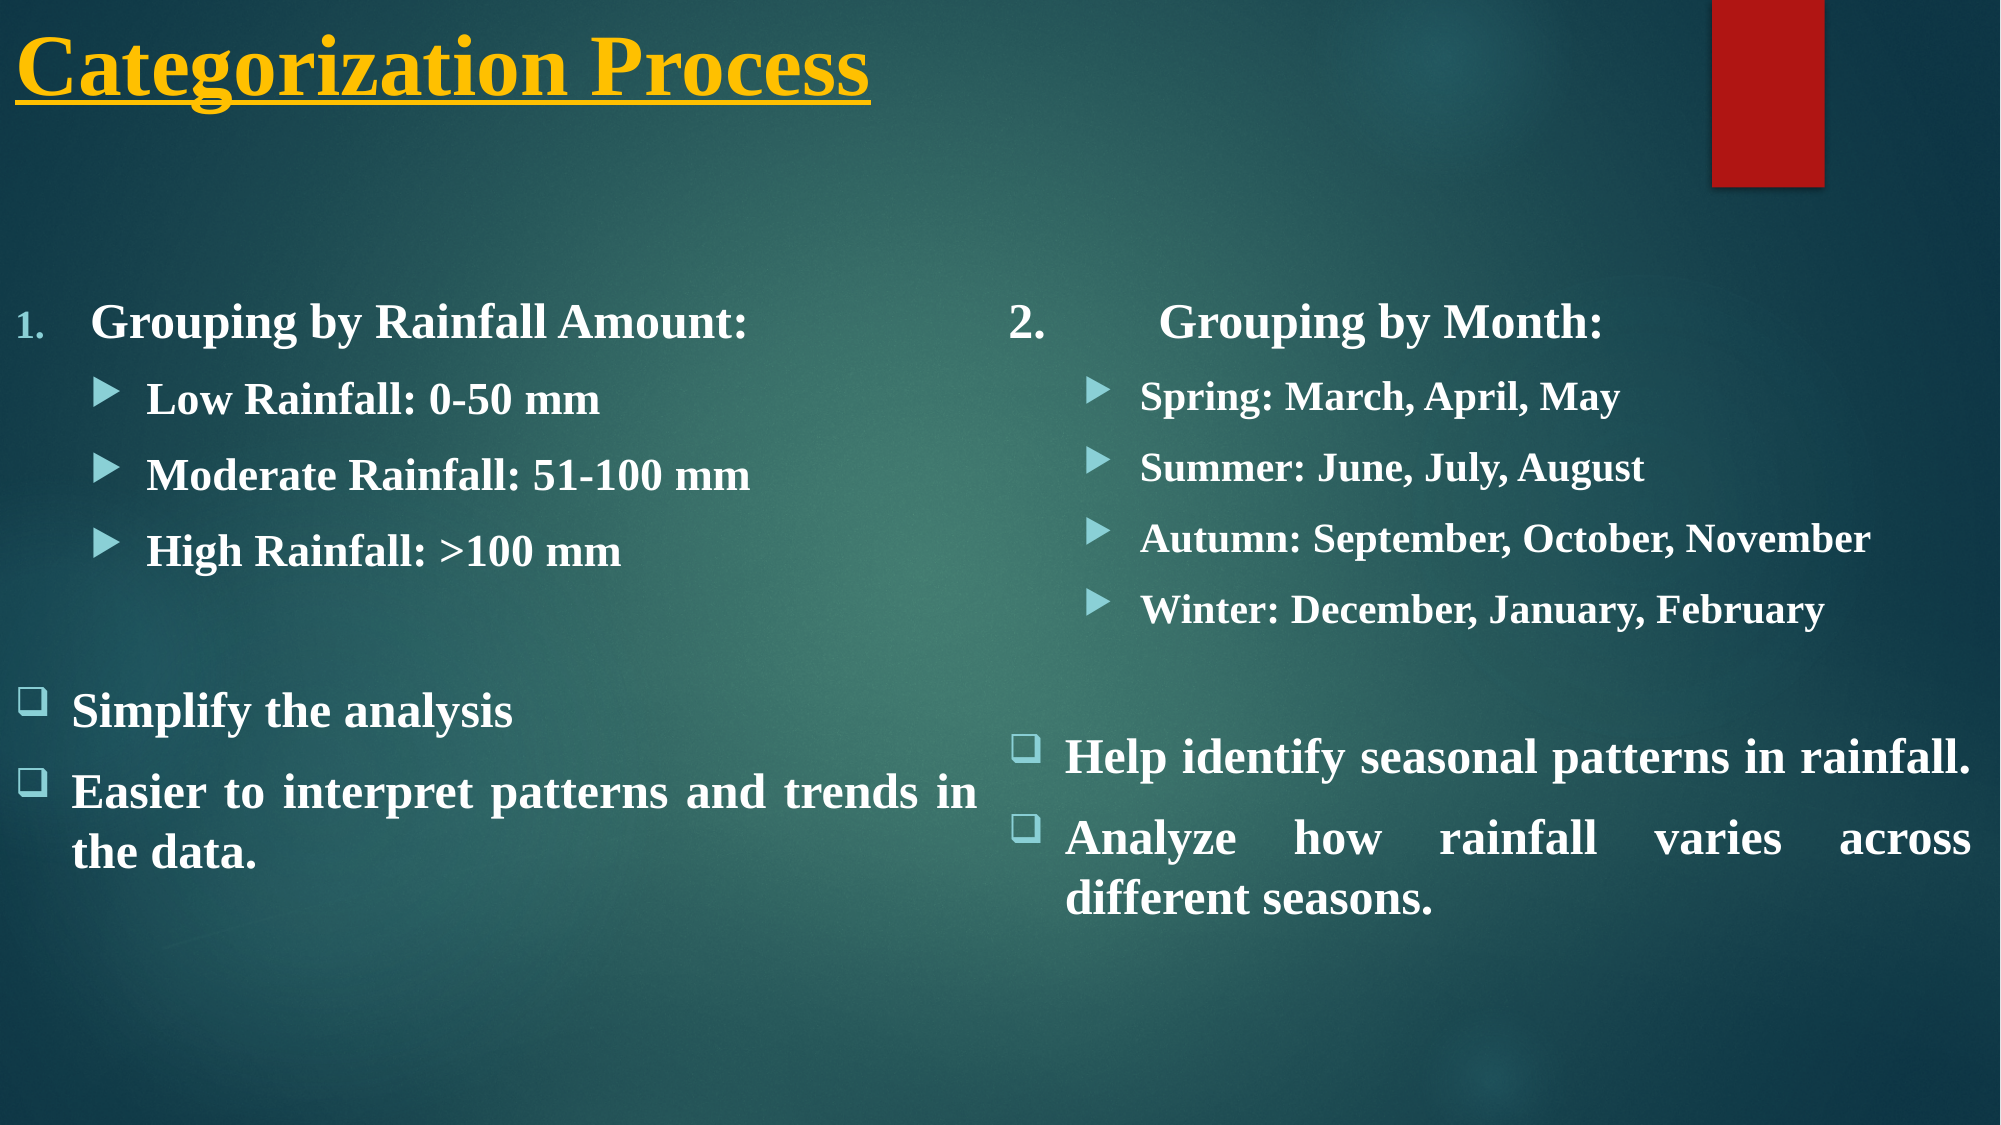

# Categorization Process
Grouping by Rainfall Amount:
Low Rainfall: 0-50 mm
Moderate Rainfall: 51-100 mm
High Rainfall: >100 mm

Simplify the analysis
Easier to interpret patterns and trends in the data.
2.	Grouping by Month:
Spring: March, April, May
Summer: June, July, August
Autumn: September, October, November
Winter: December, January, February

Help identify seasonal patterns in rainfall.
Analyze how rainfall varies across different seasons.